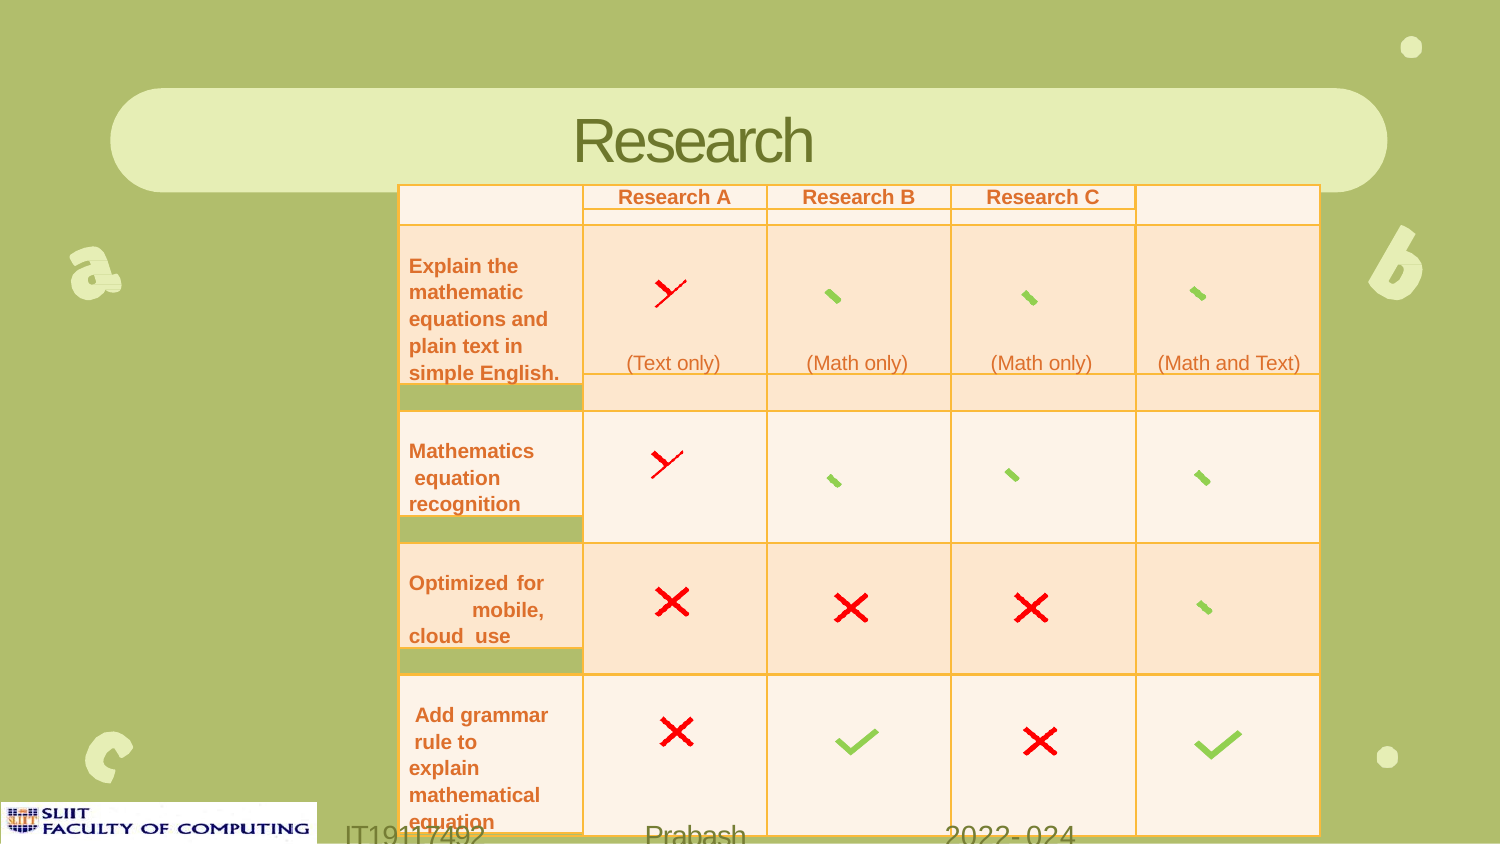

# Research Gap

Research A
Research B
Research C

Explain the  mathematic  equations and  plain text in  simple English.

(Text only)

(Math only)

(Math only)

(Math and Text)

Mathematics  equation  recognition

Optimized for  mobile, cloud  use

Add grammar  rule to explain  mathematical  equation

IT19117492
Prabash K.V.A.S
2022-024